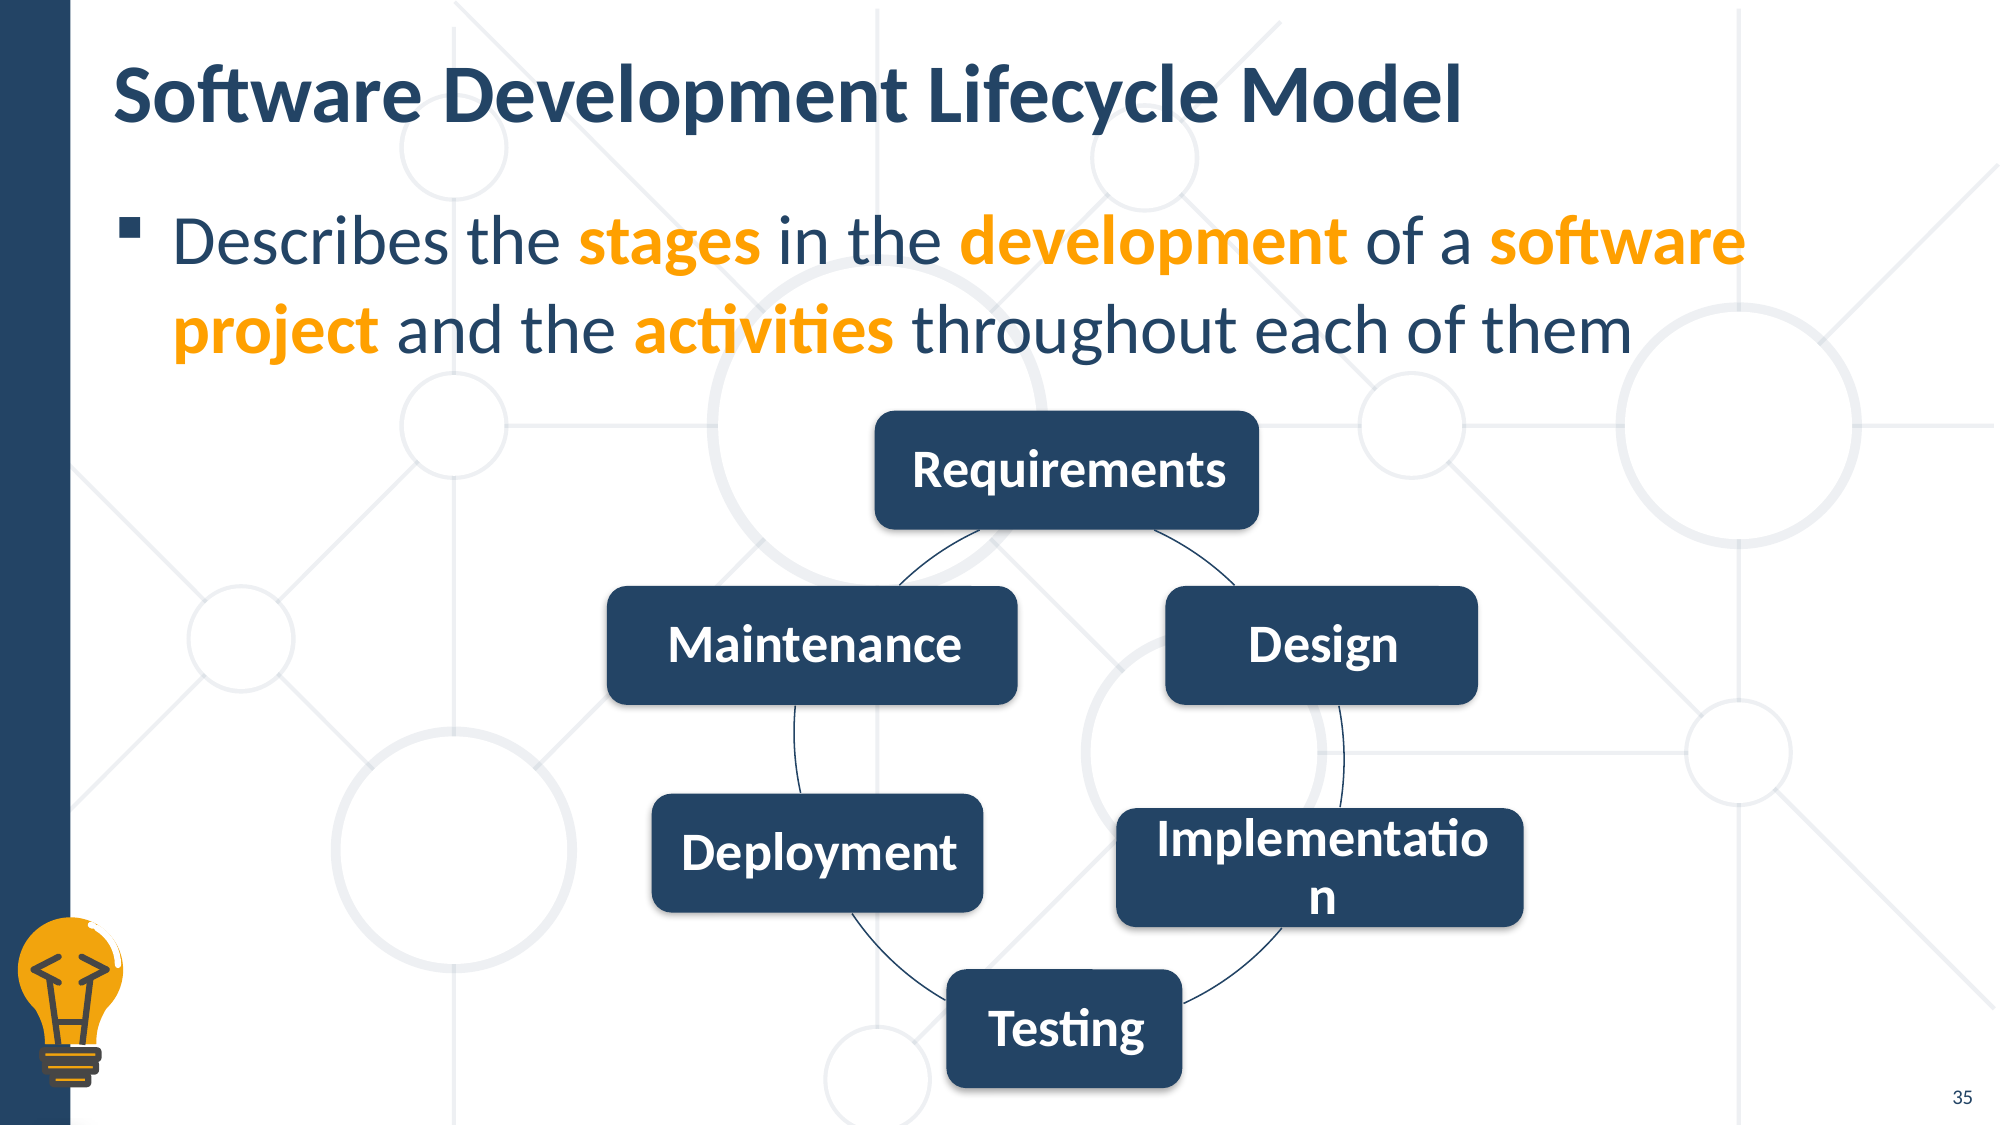

# Software Development Lifecycle Model
Describes the stages in the development of a software project and the activities throughout each of them
Requirements
Design
Implementation
Testing
Deployment
Maintenance
35